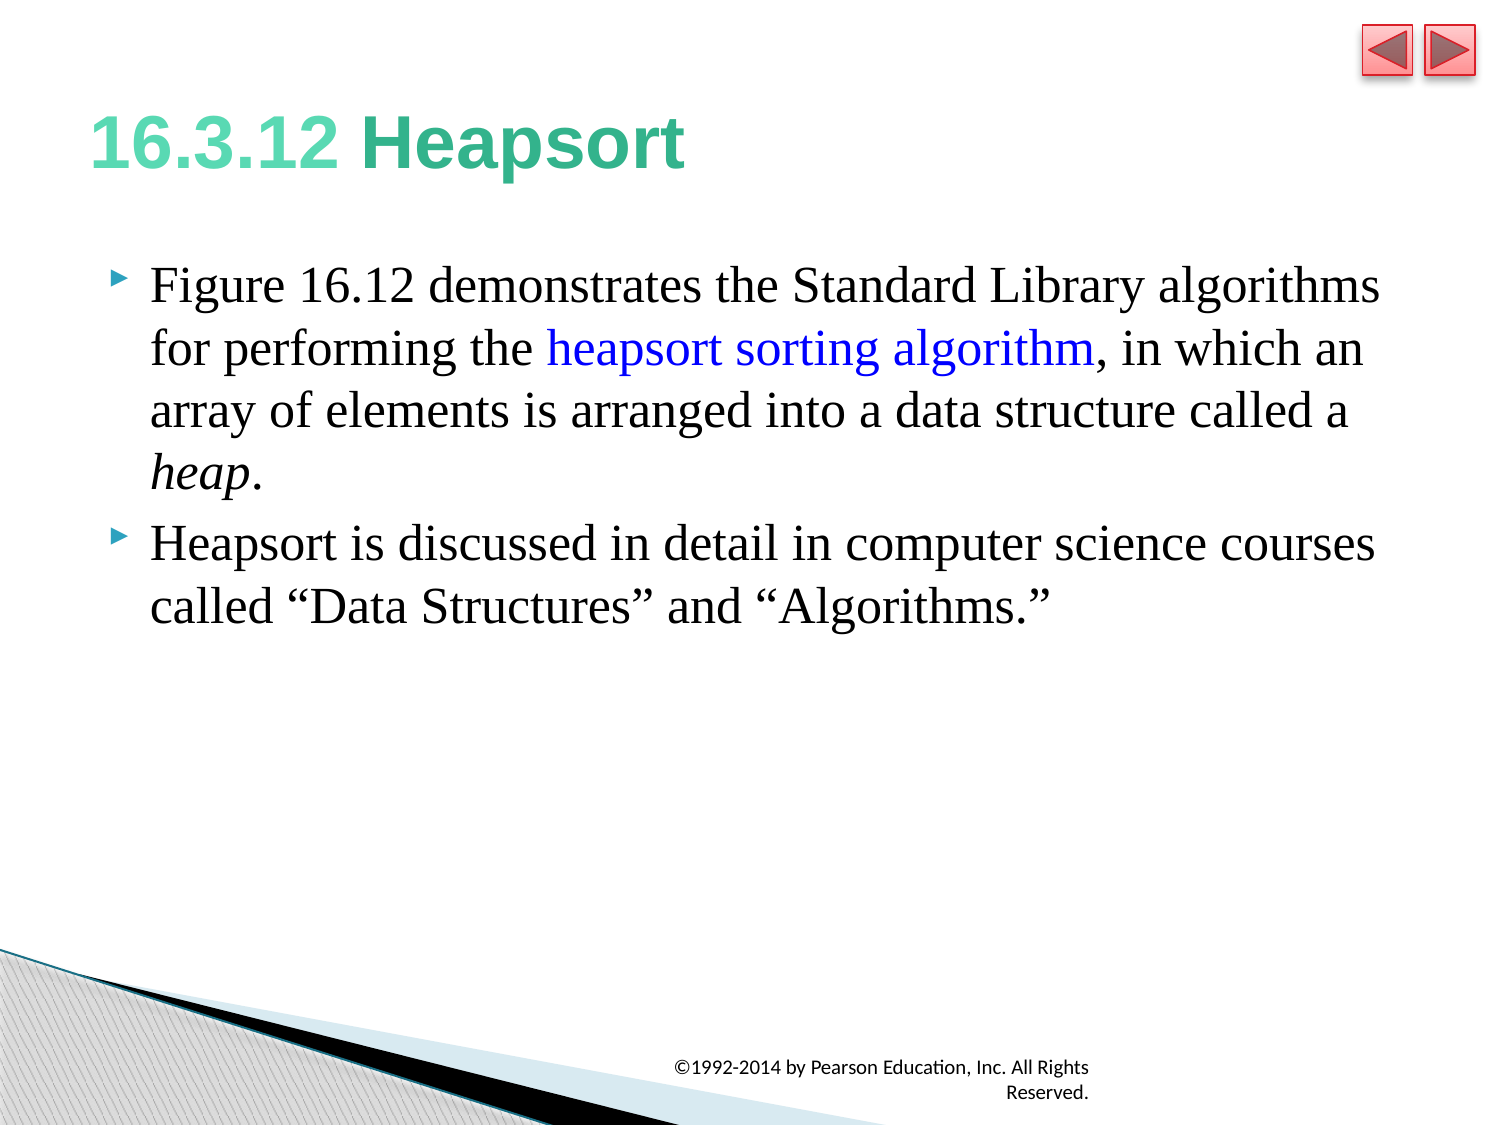

# 16.3.12 Heapsort
Figure 16.12 demonstrates the Standard Library algorithms for performing the heapsort sorting algorithm, in which an array of elements is arranged into a data structure called a heap.
Heapsort is discussed in detail in computer science courses called “Data Structures” and “Algorithms.”
©1992-2014 by Pearson Education, Inc. All Rights Reserved.